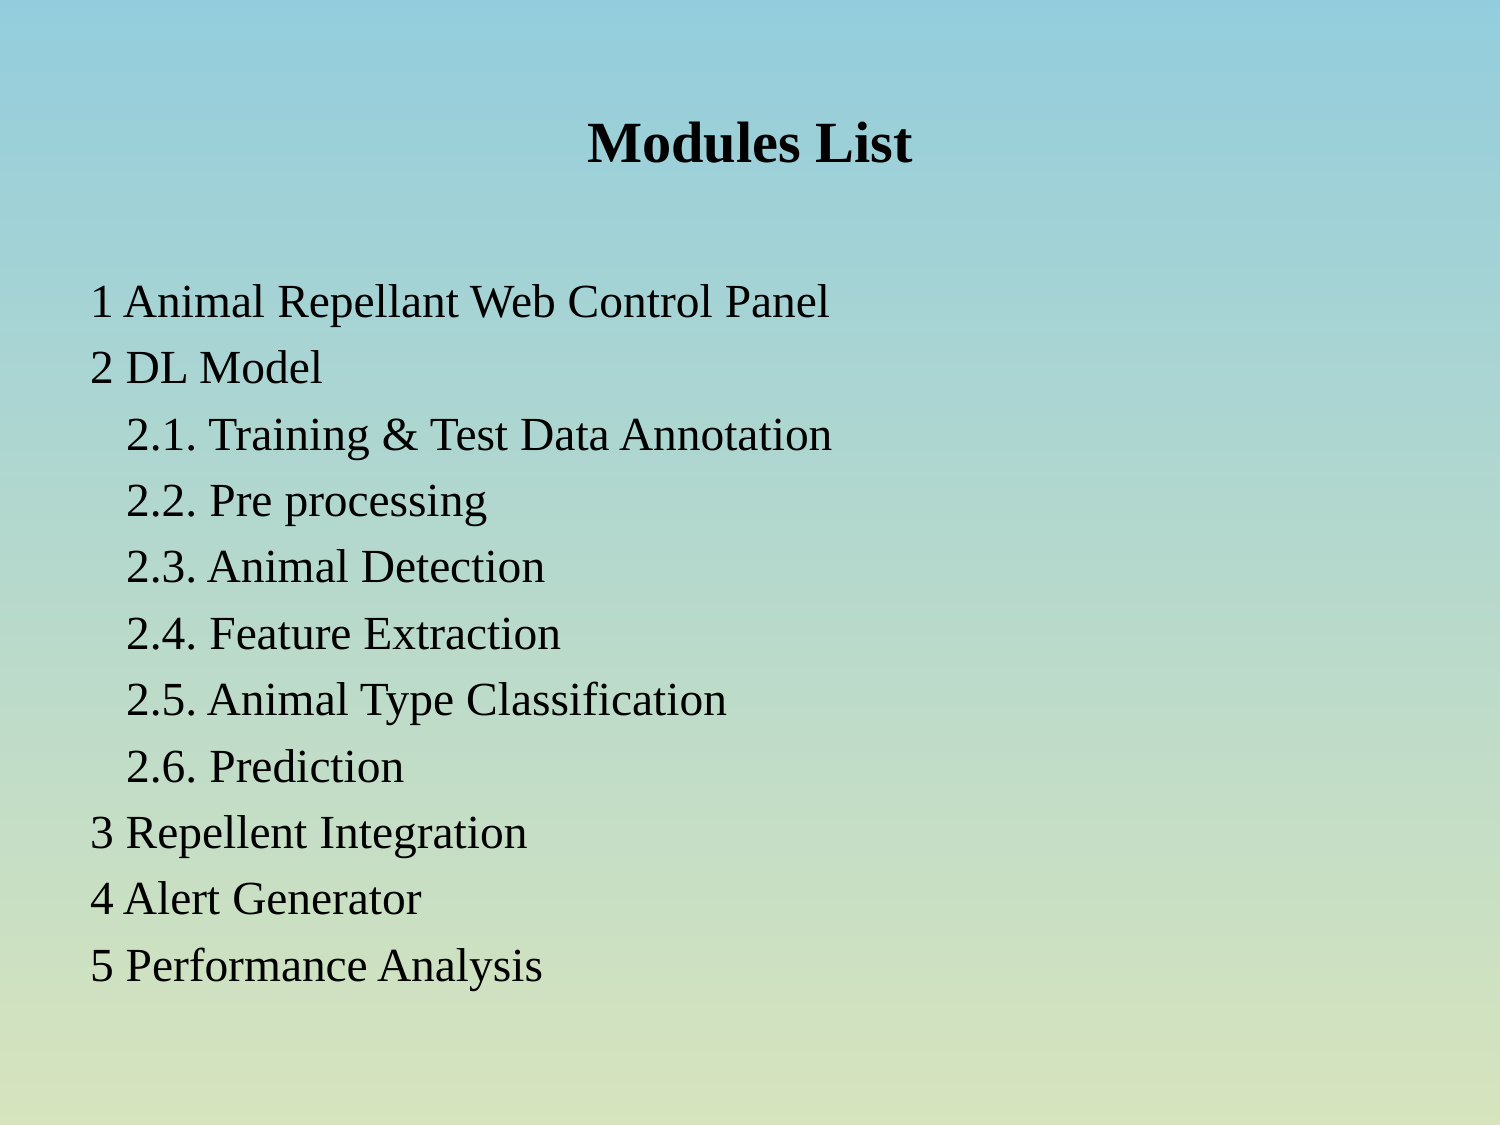

# Modules List
1 Animal Repellant Web Control Panel
2 DL Model
   2.1. Training & Test Data Annotation
   2.2. Pre processing
   2.3. Animal Detection
   2.4. Feature Extraction
   2.5. Animal Type Classification
   2.6. Prediction
3 Repellent Integration
4 Alert Generator
5 Performance Analysis